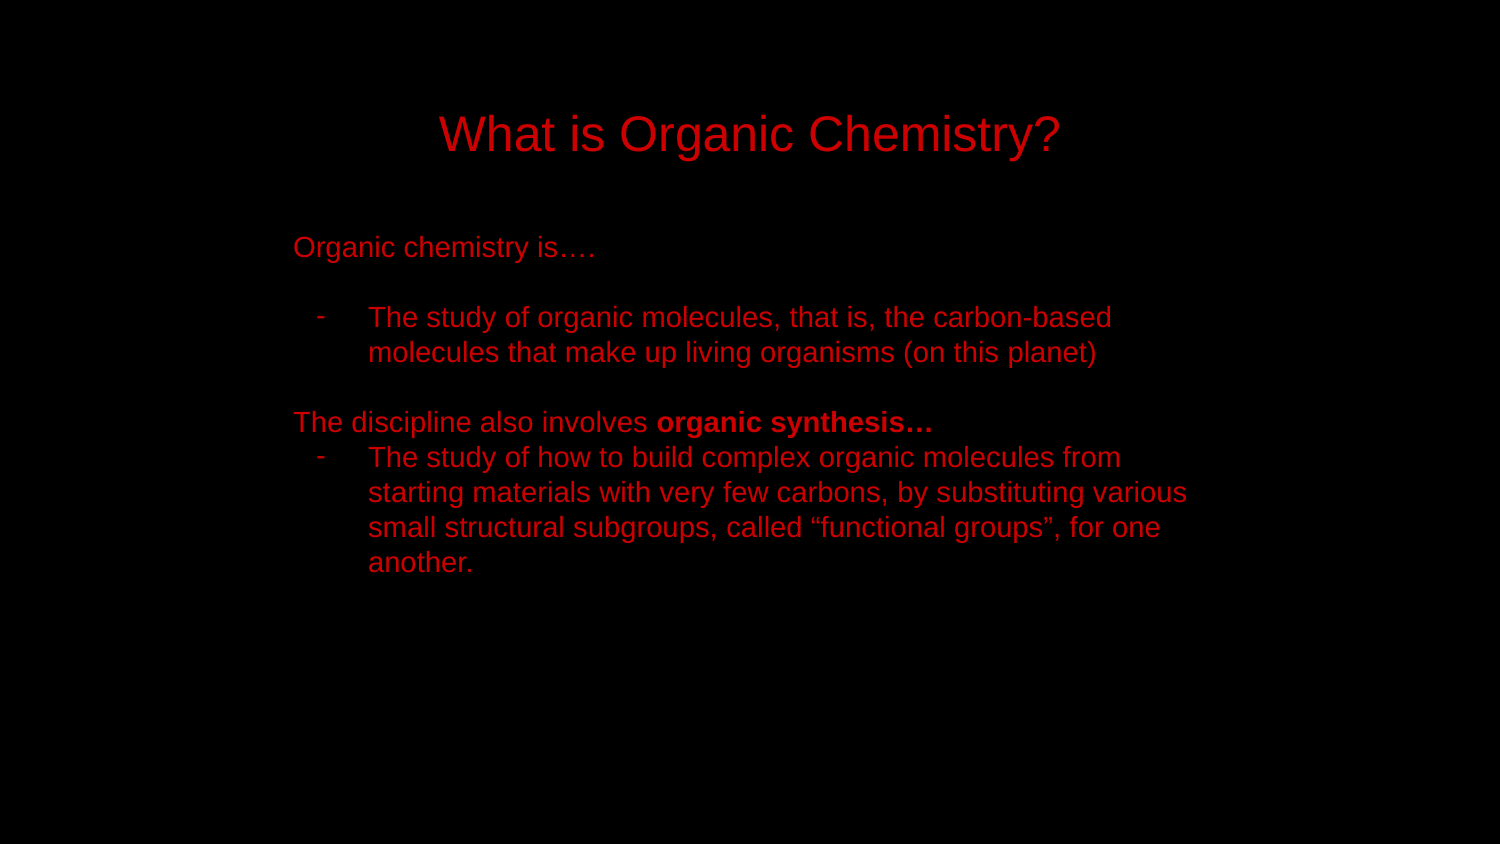

What is Organic Chemistry?
Organic chemistry is….

The study of organic molecules, that is, the carbon-based molecules that make up living organisms (on this planet)

The discipline also involves organic synthesis…
The study of how to build complex organic molecules from starting materials with very few carbons, by substituting various small structural subgroups, called “functional groups”, for one another.